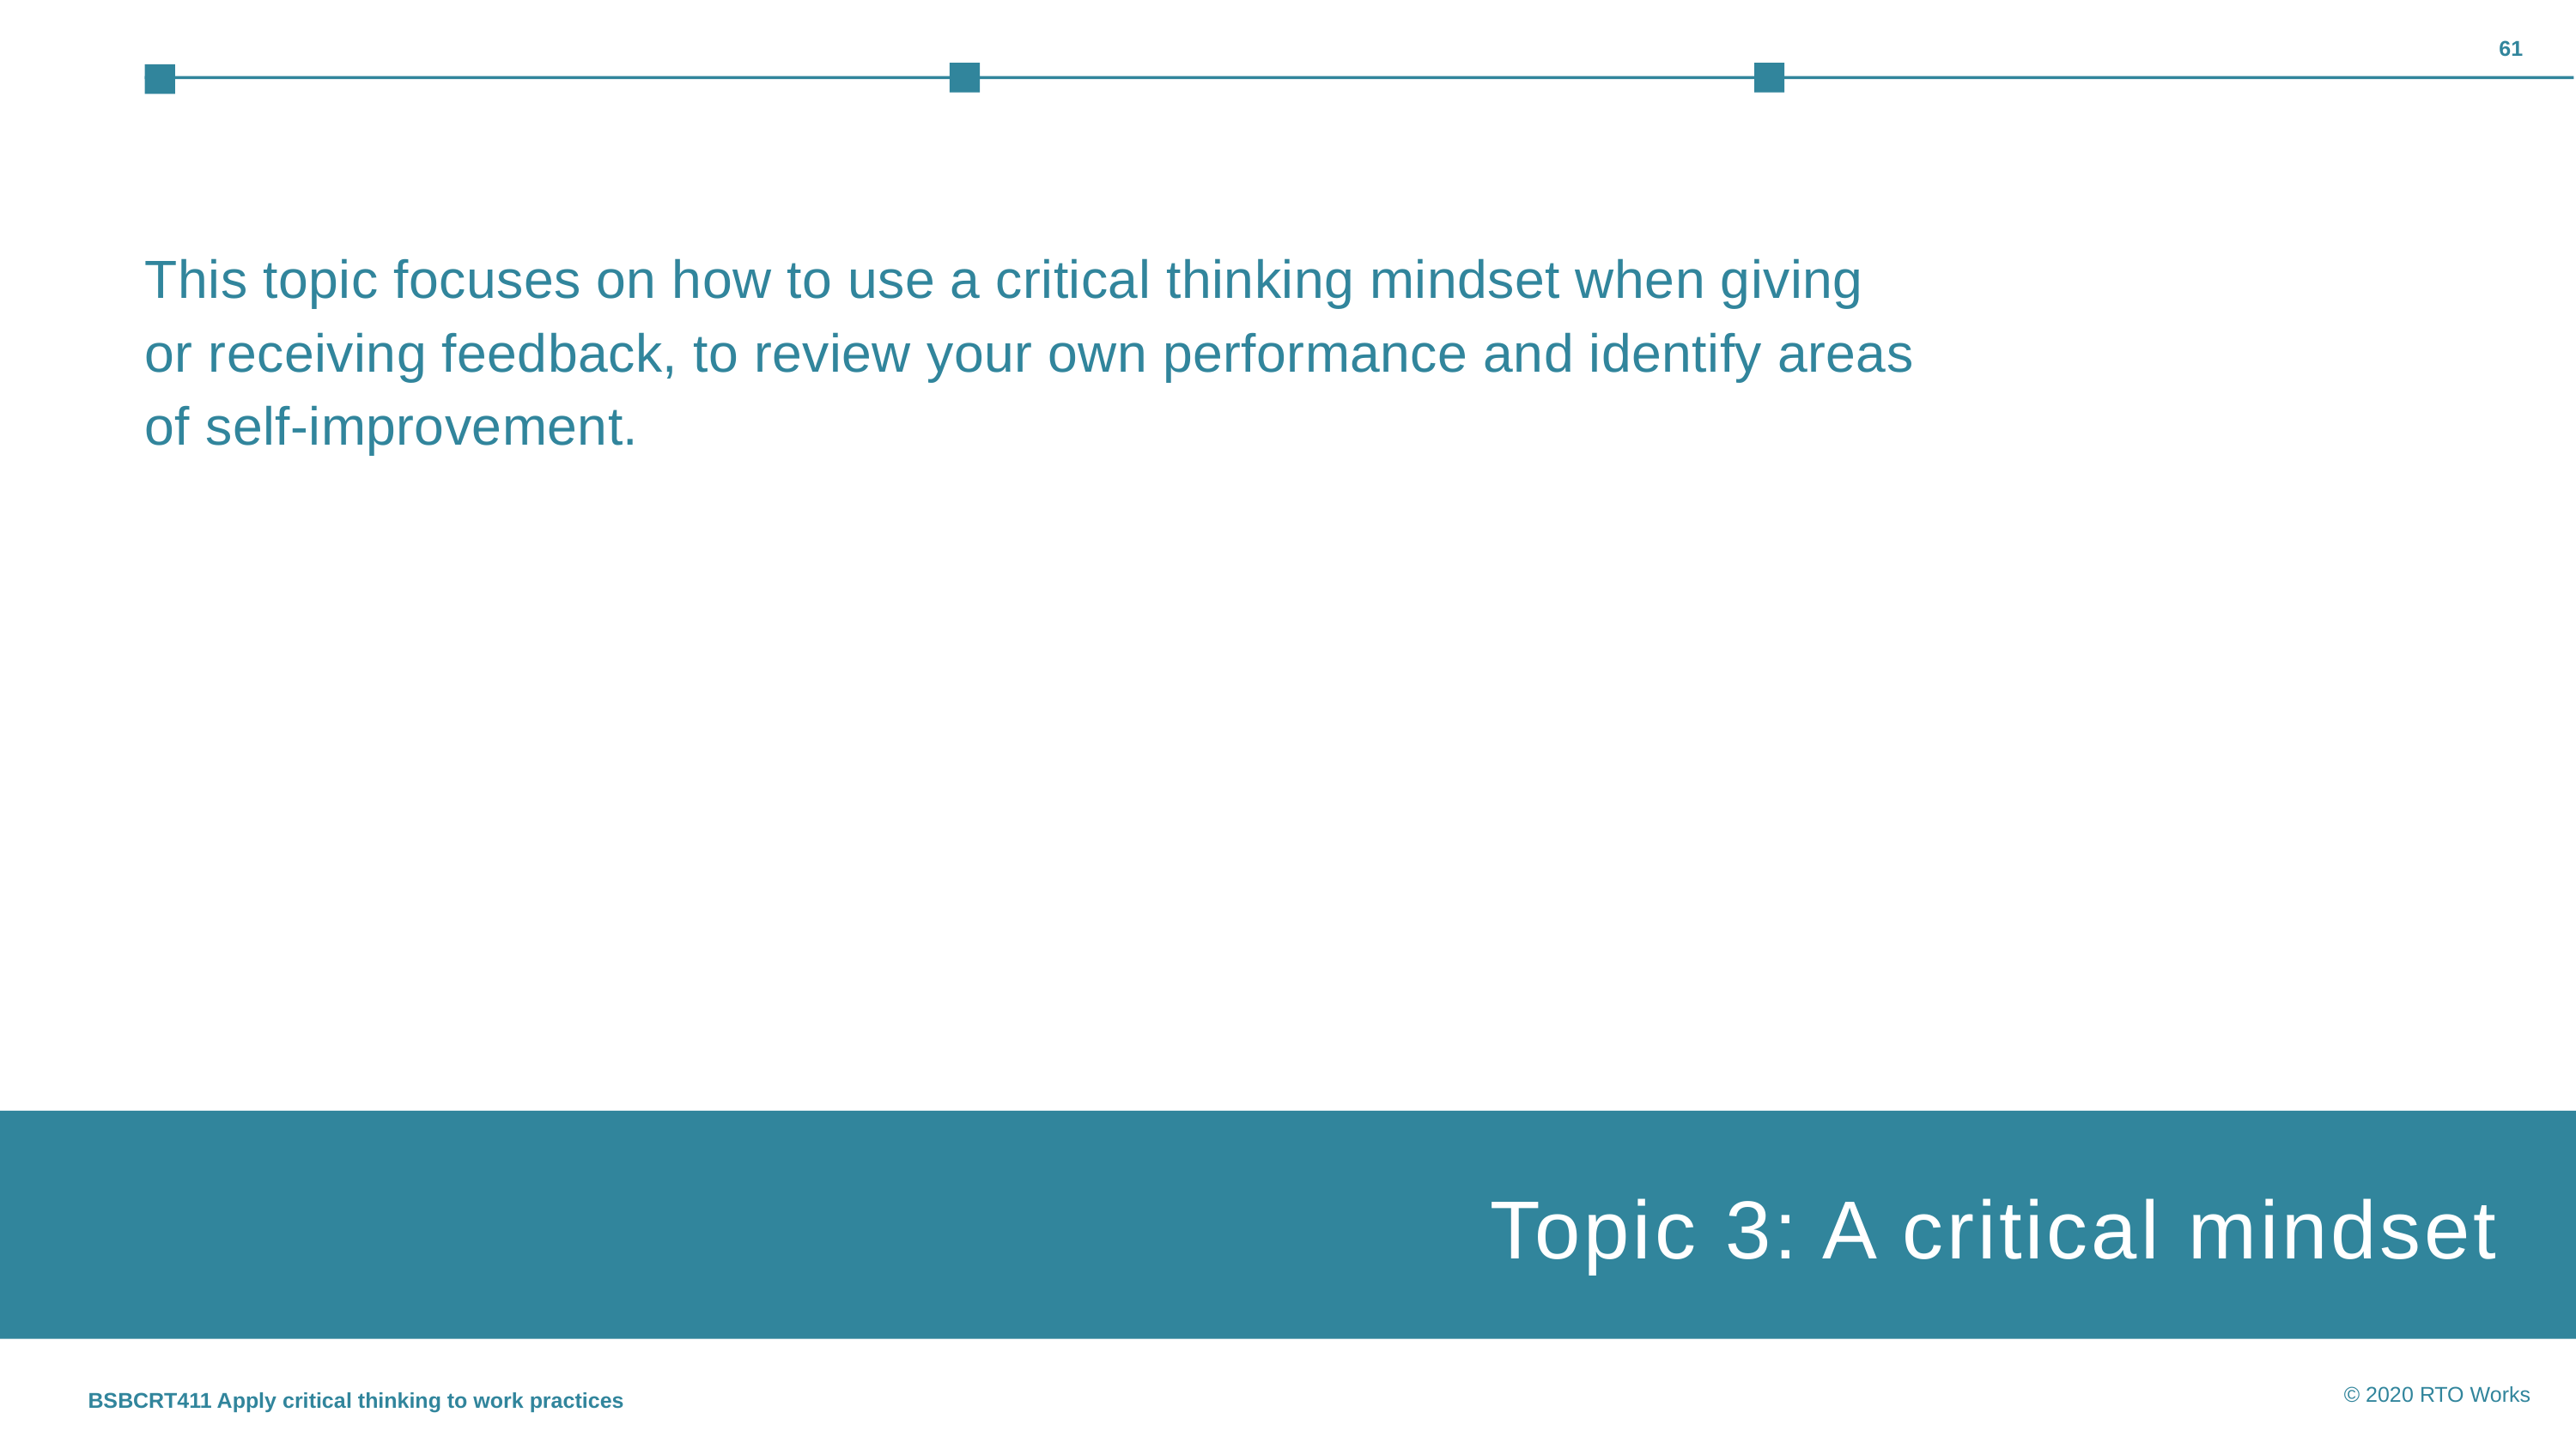

61

This topic focuses on how to use a critical thinking mindset when giving or receiving feedback, to review your own performance and identify areas of self-improvement.

Topic 3: A critical mindset
Topic 1: Insert topic title
BSBCRT411 Apply critical thinking to work practices
© 2020 RTO Works